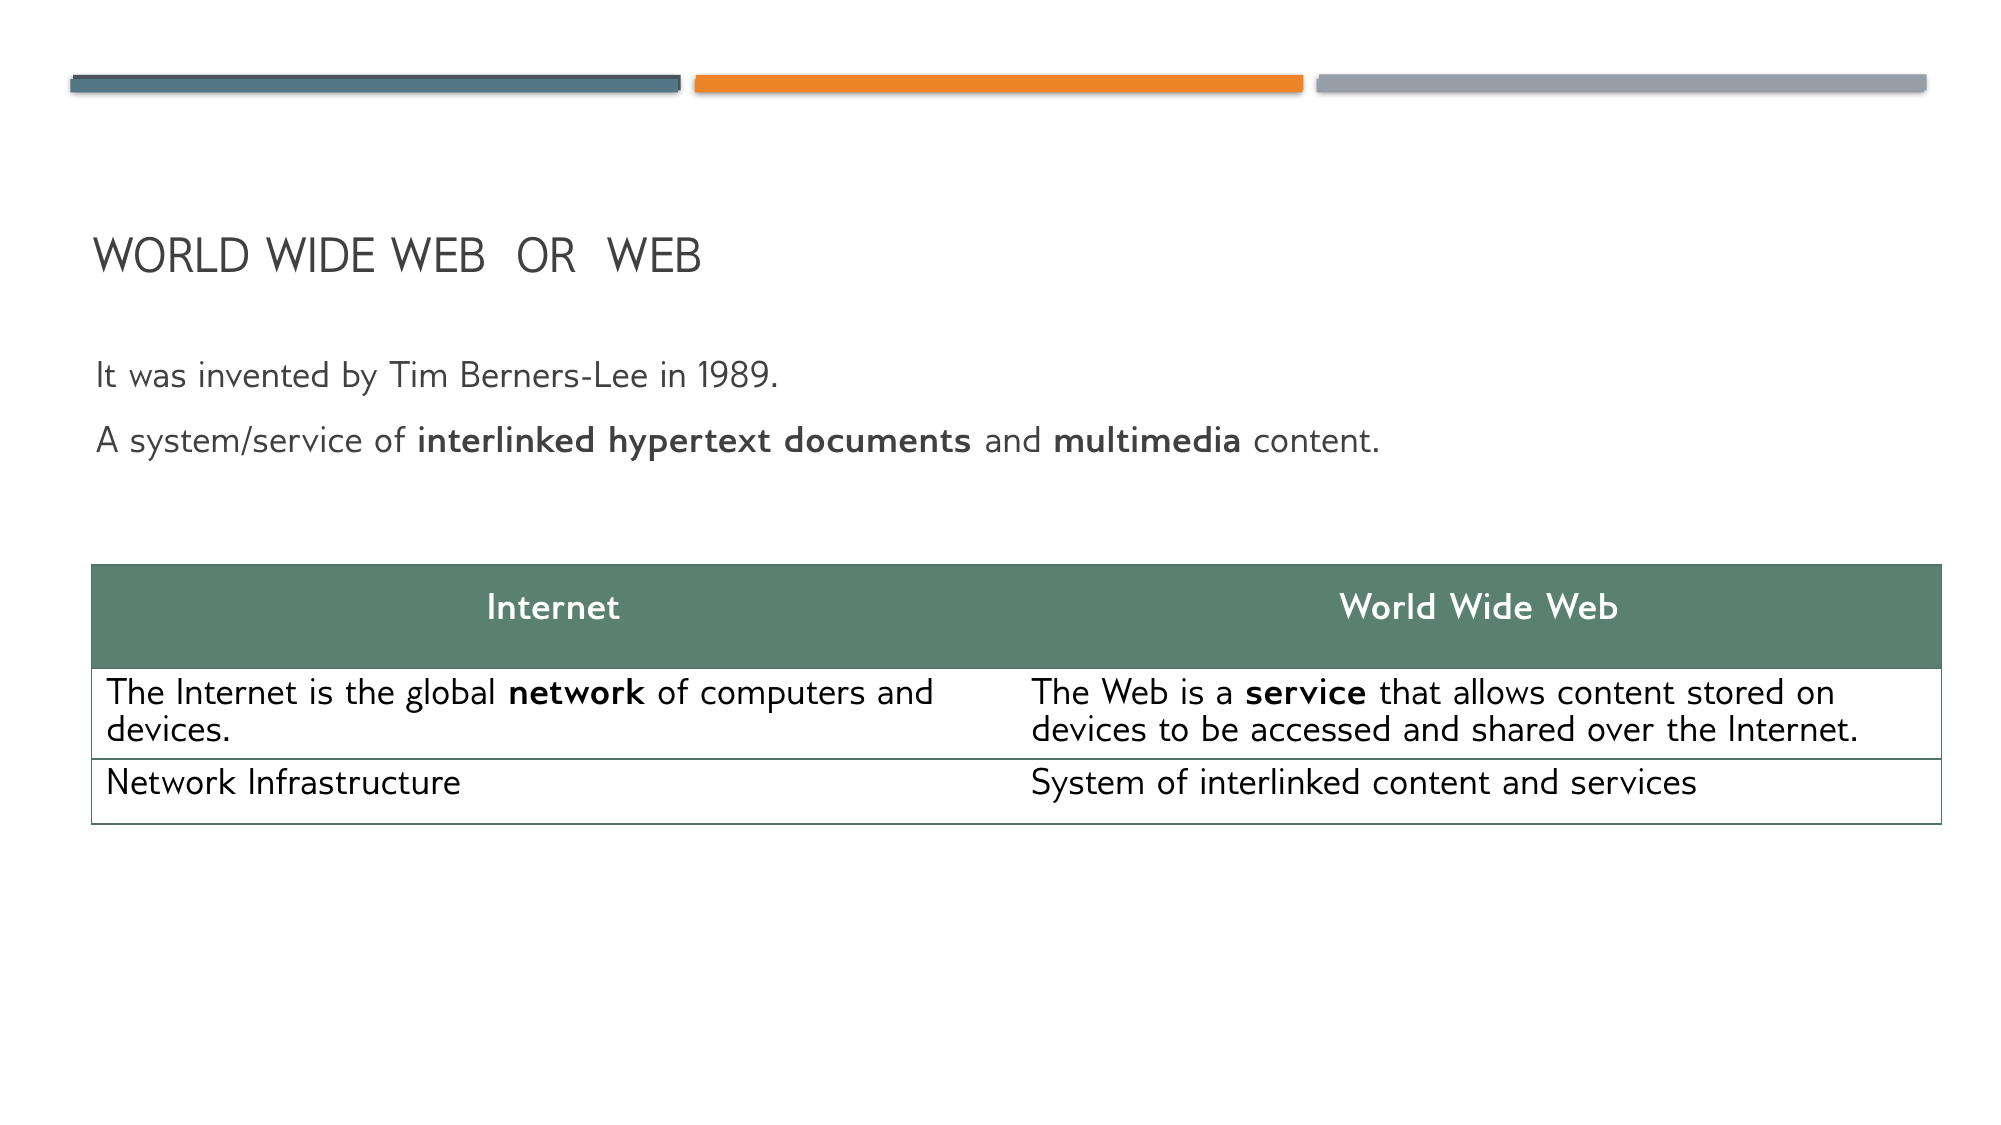

# World wide web  or  web
It was invented by Tim Berners-Lee in 1989.
A system/service of interlinked hypertext documents and multimedia content.
| Internet | World Wide Web |
| --- | --- |
| The Internet is the global network of computers and devices. | The Web is a service that allows content stored on devices to be accessed and shared over the Internet. |
| Network Infrastructure | System of interlinked content and services |